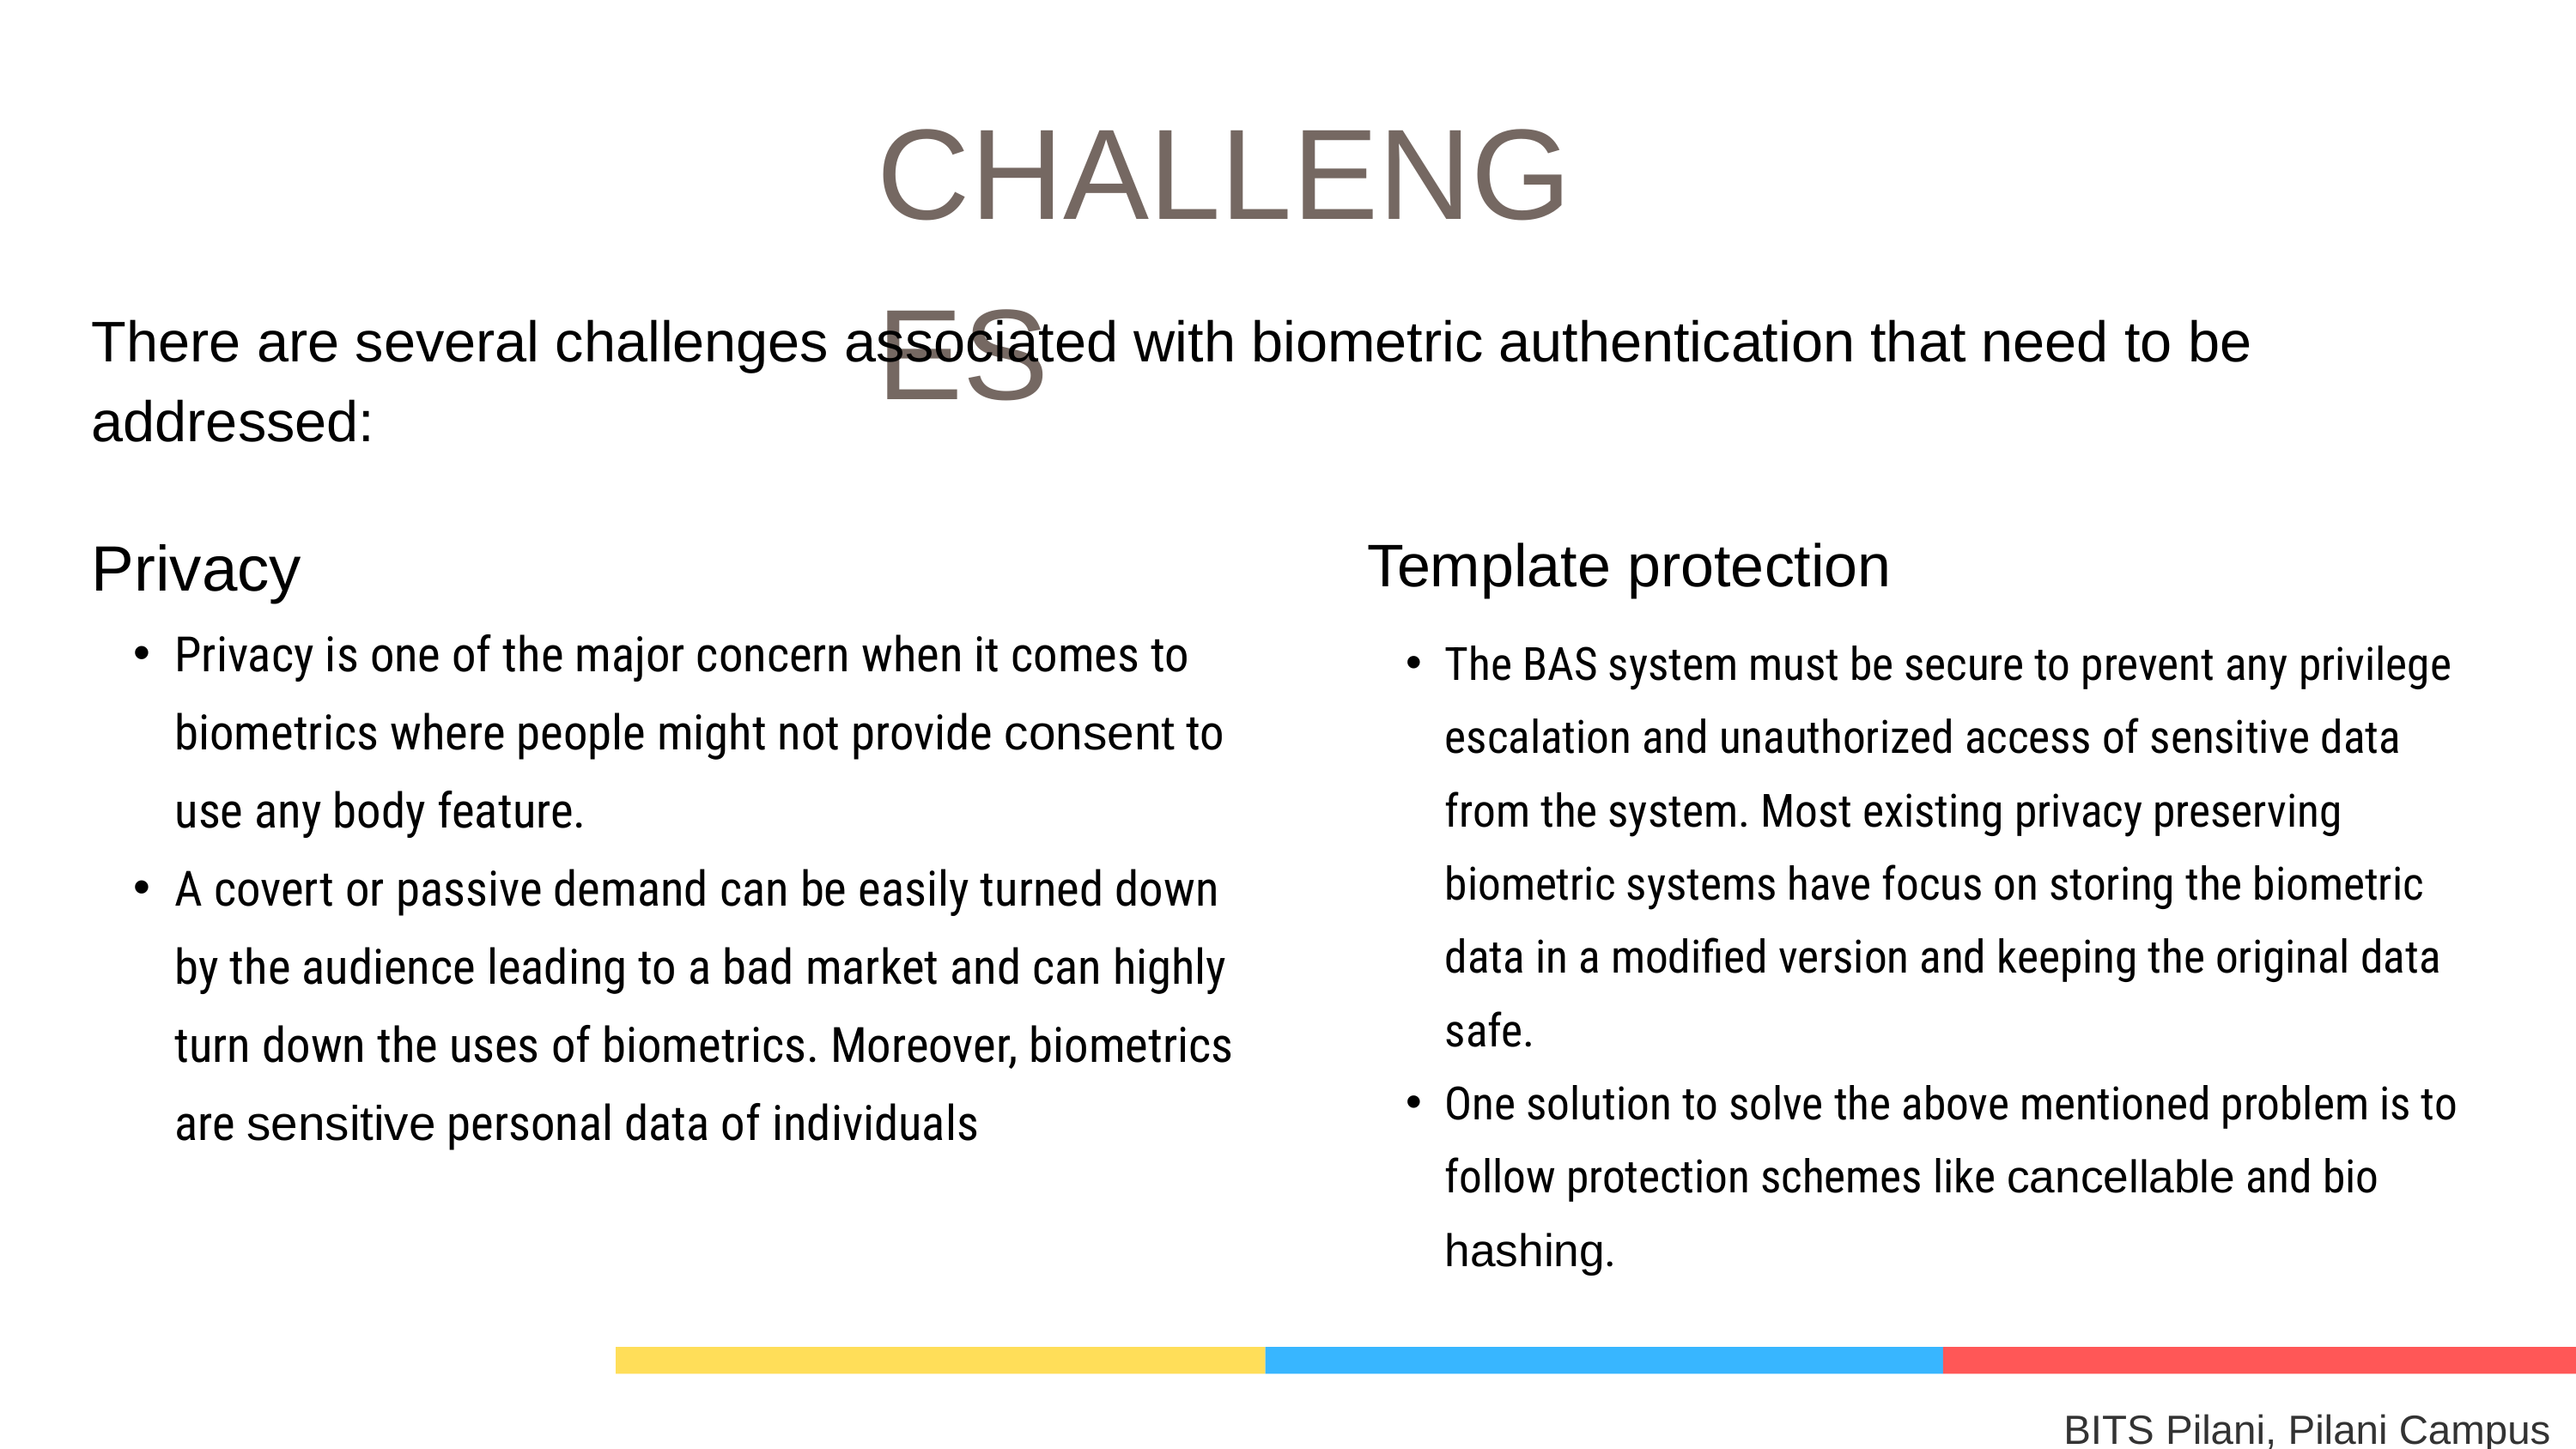

CHALLENGES
There are several challenges associated with biometric authentication that need to be addressed:
Privacy
Privacy is one of the major concern when it comes to biometrics where people might not provide consent to use any body feature.
A covert or passive demand can be easily turned down by the audience leading to a bad market and can highly turn down the uses of biometrics. Moreover, biometrics are sensitive personal data of individuals

Template protection

The BAS system must be secure to prevent any privilege escalation and unauthorized access of sensitive data from the system. Most existing privacy preserving biometric systems have focus on storing the biometric data in a modified version and keeping the original data safe.
One solution to solve the above mentioned problem is to follow protection schemes like cancellable and bio hashing.

BITS Pilani, Pilani Campus